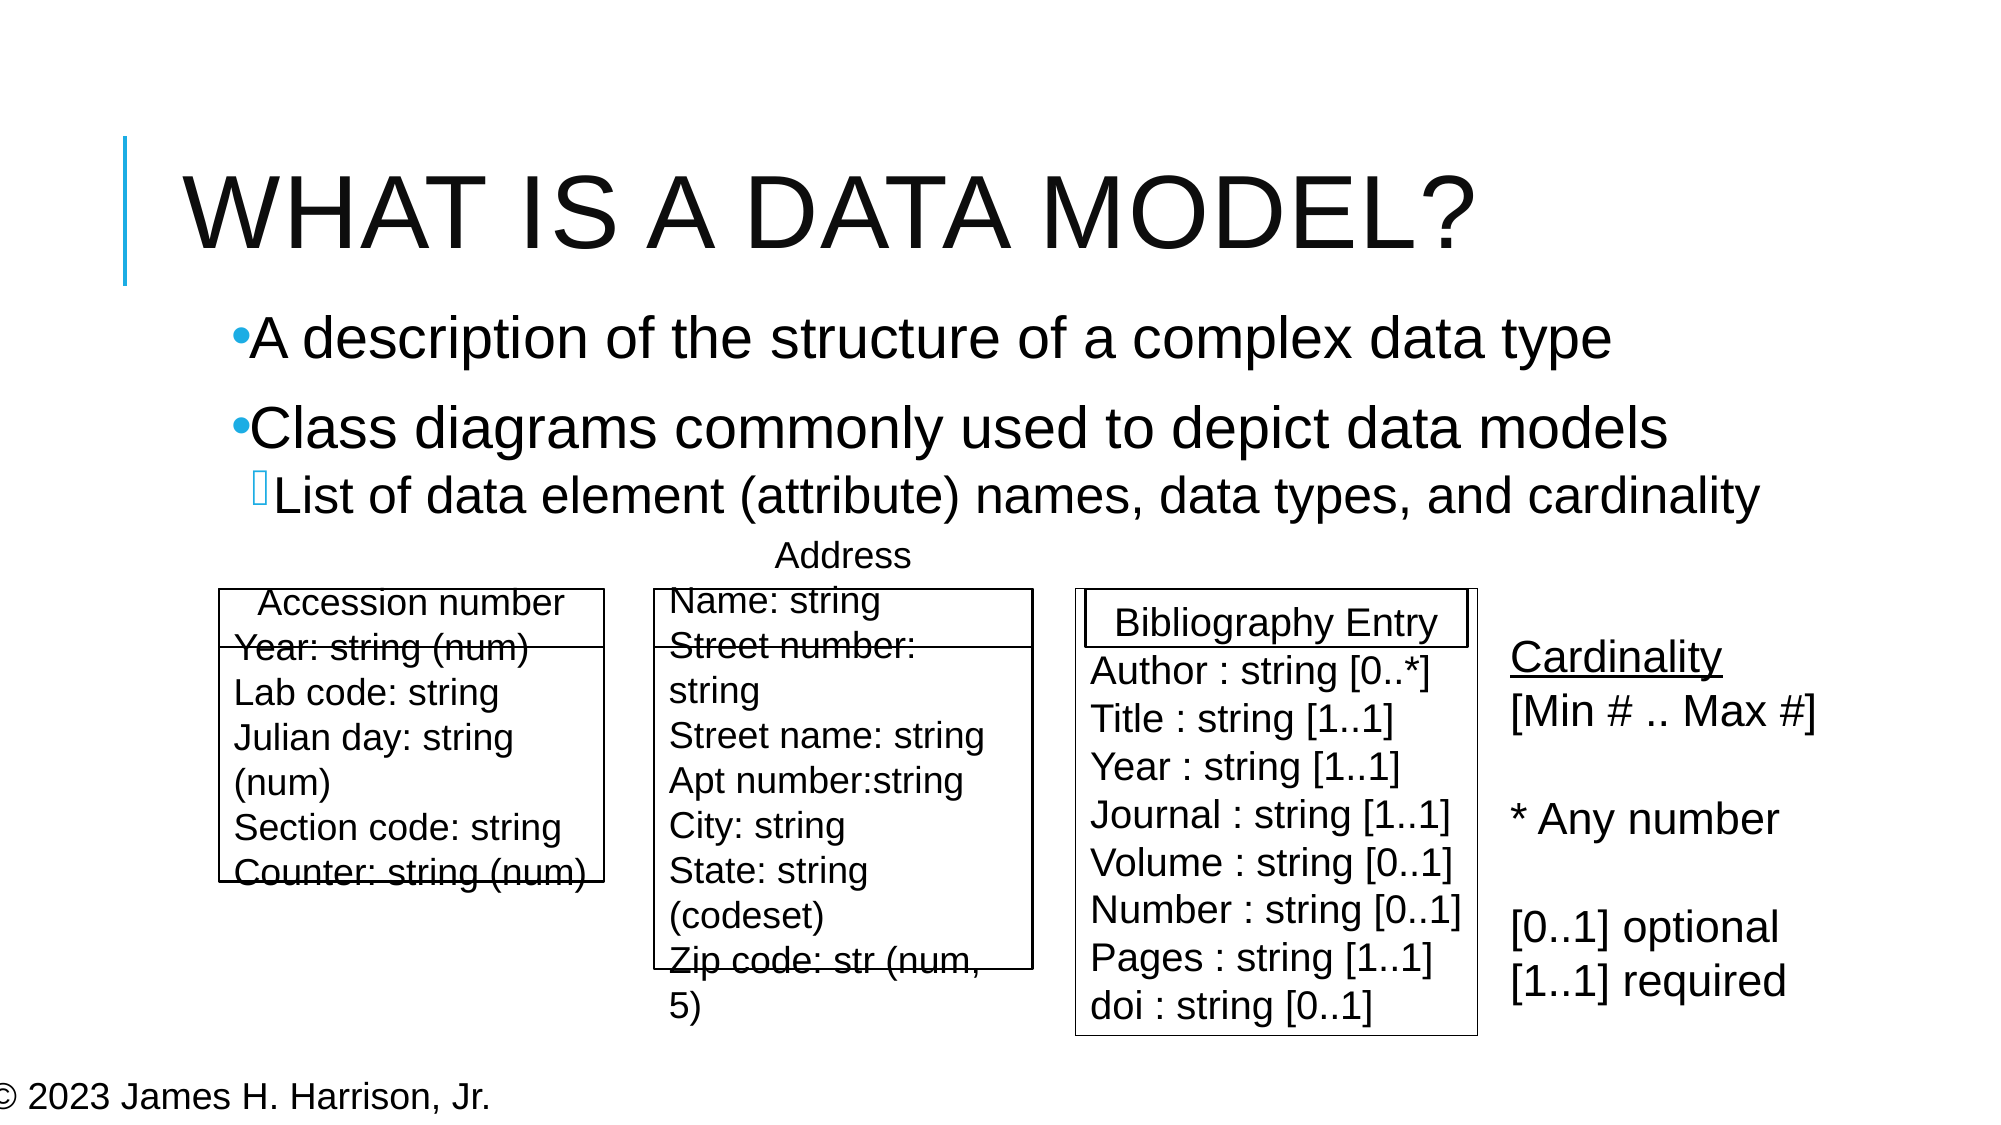

# What is a data model?
A description of the structure of a complex data type
Class diagrams commonly used to depict data models
List of data element (attribute) names, data types, and cardinality

Address
Name: string
Street number: string
Street name: string
Apt number:string
City: string
State: string (codeset)
Zip code: str (num, 5)

Accession number
Year: string (num)
Lab code: string
Julian day: string (num)
Section code: string
Counter: string (num)
Bibliography Entry
Author : string [0..*]
Title : string [1..1]
Year : string [1..1]
Journal : string [1..1]
Volume : string [0..1]
Number : string [0..1]
Pages : string [1..1]
doi : string [0..1]

Cardinality
[Min # .. Max #]

* Any number

[0..1] optional
[1..1] required
© 2023 James H. Harrison, Jr.